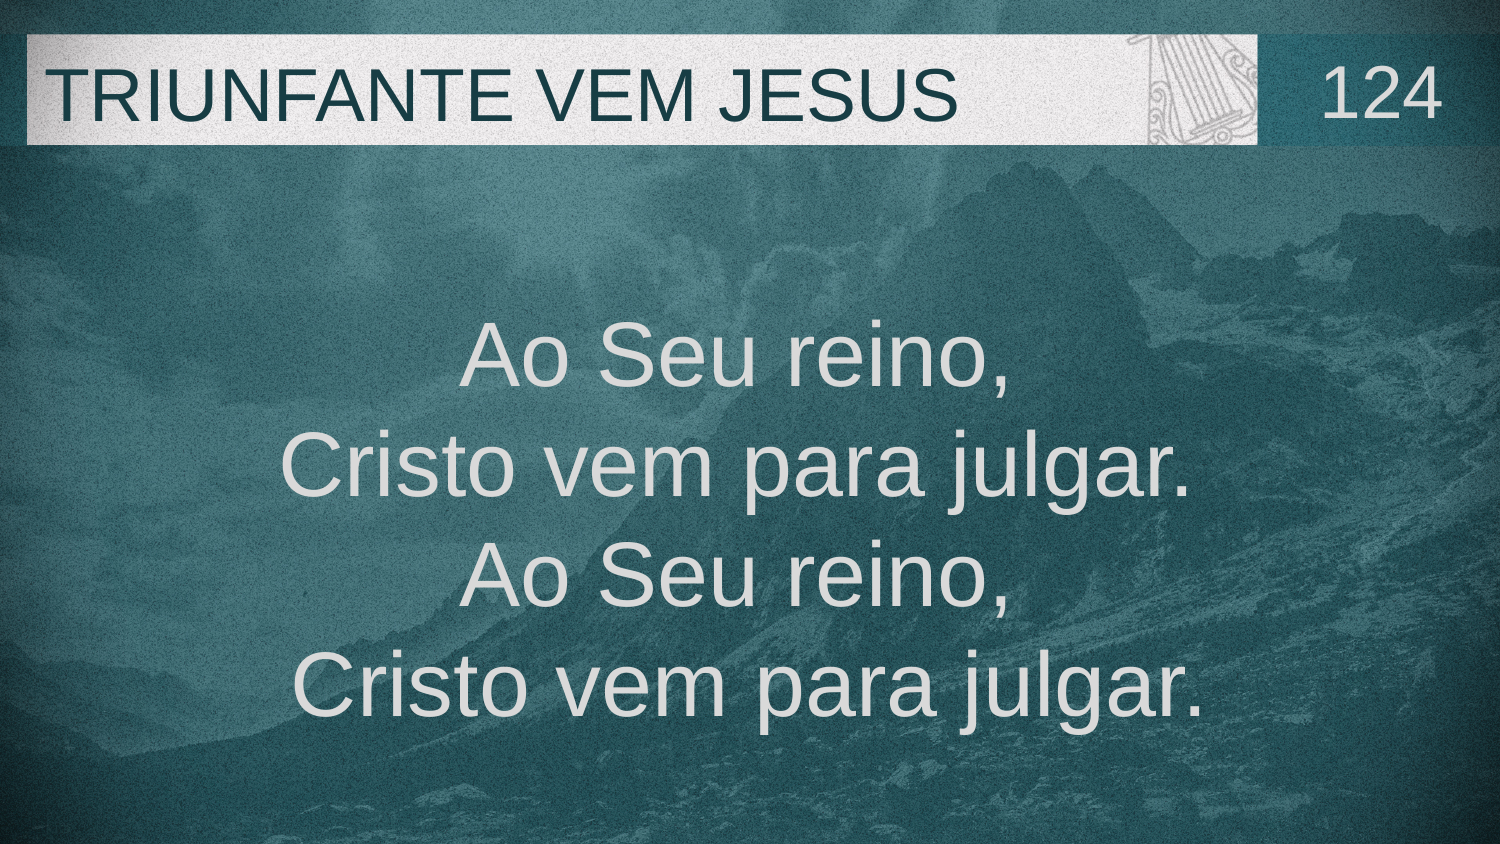

# TRIUNFANTE VEM JESUS
124
Ao Seu reino,
Cristo vem para julgar.
Ao Seu reino,
Cristo vem para julgar.